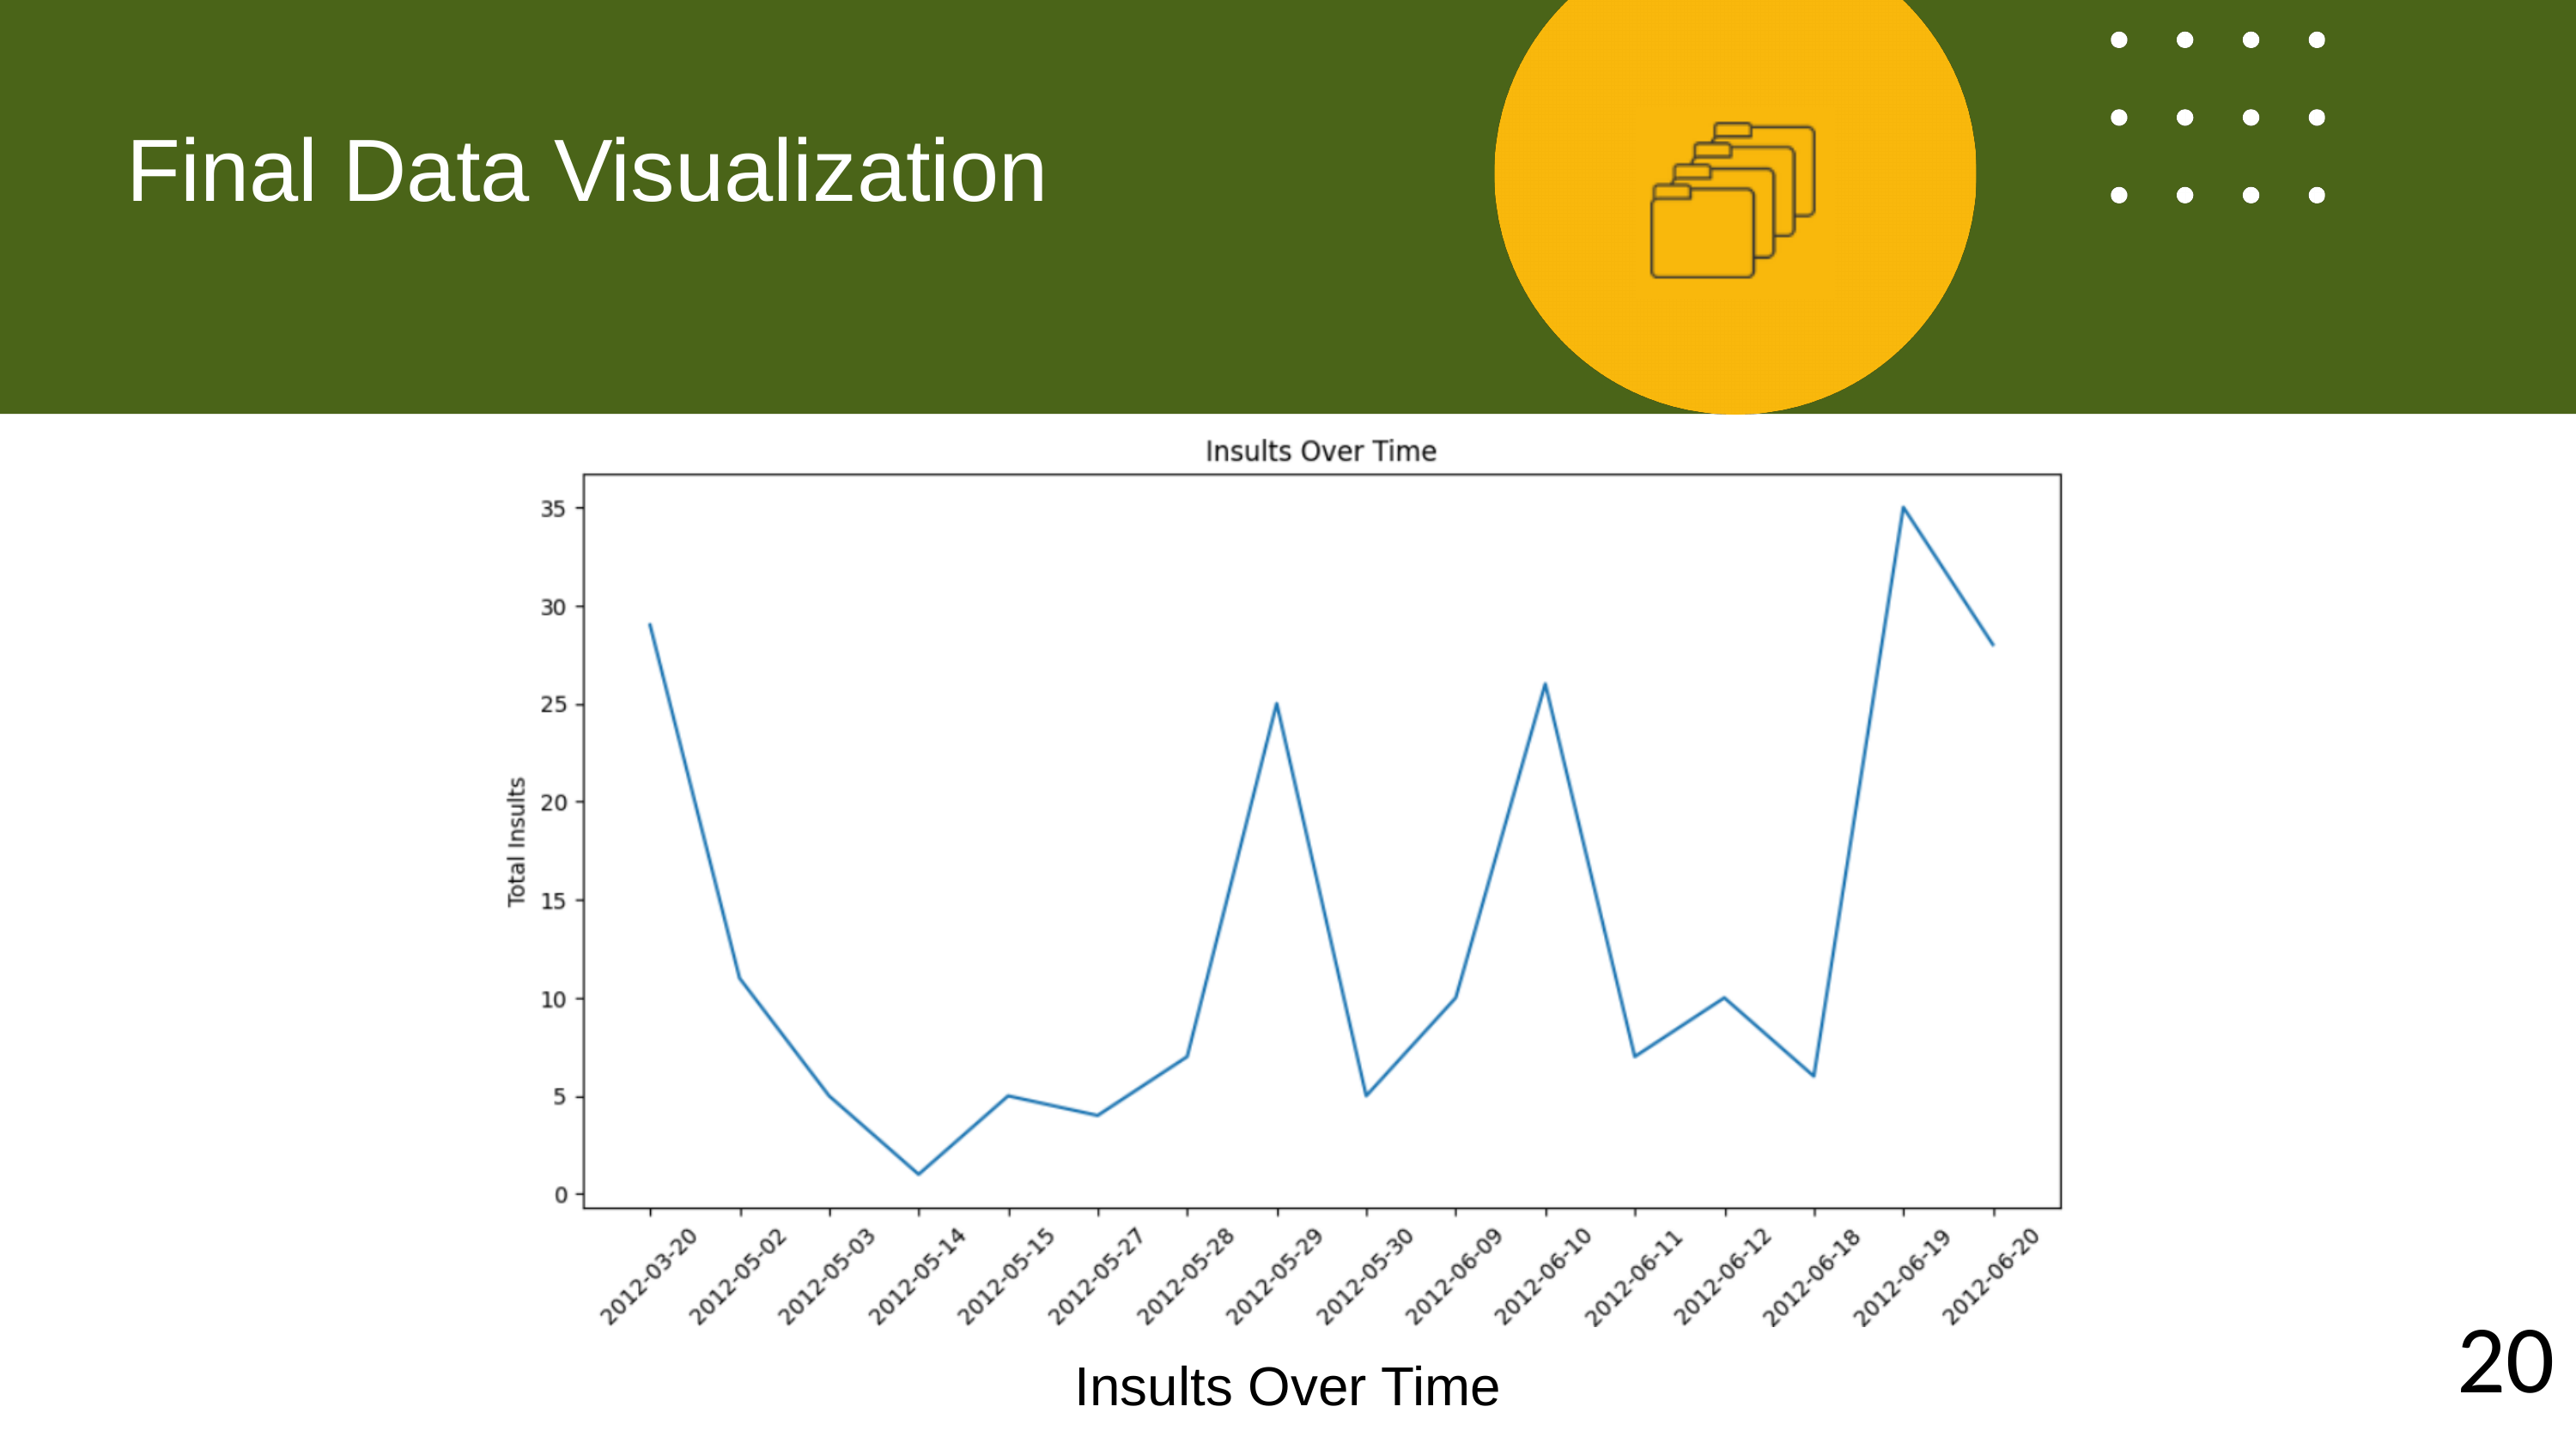

Final Data Visualization

20
Insults Over Time